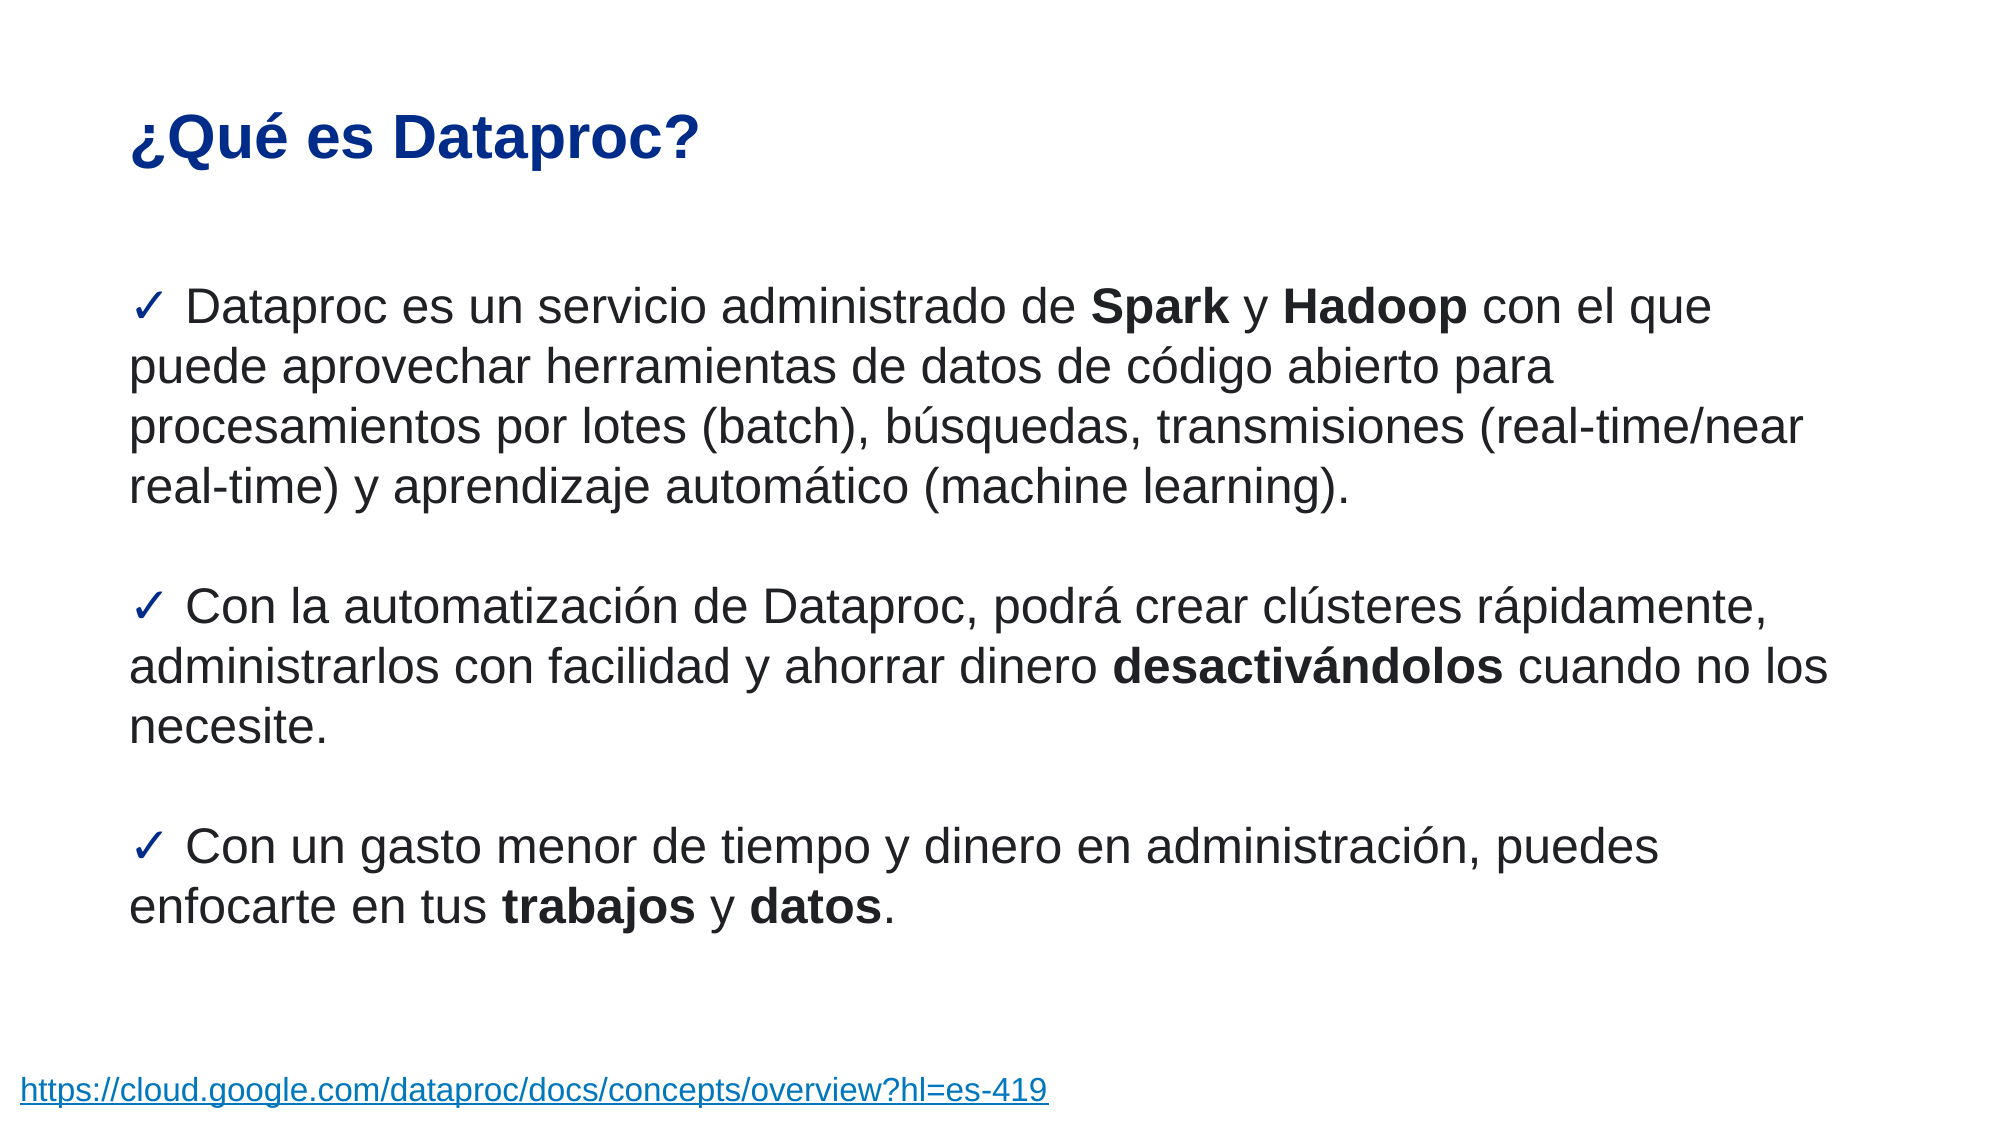

# ¿Qué es Dataproc?
✓ Dataproc es un servicio administrado de Spark y Hadoop con el que puede aprovechar herramientas de datos de código abierto para procesamientos por lotes (batch), búsquedas, transmisiones (real-time/near real-time) y aprendizaje automático (machine learning).

✓ Con la automatización de Dataproc, podrá crear clústeres rápidamente, administrarlos con facilidad y ahorrar dinero desactivándolos cuando no los necesite.

✓ Con un gasto menor de tiempo y dinero en administración, puedes enfocarte en tus trabajos y datos.

https://cloud.google.com/dataproc/docs/concepts/overview?hl=es-419